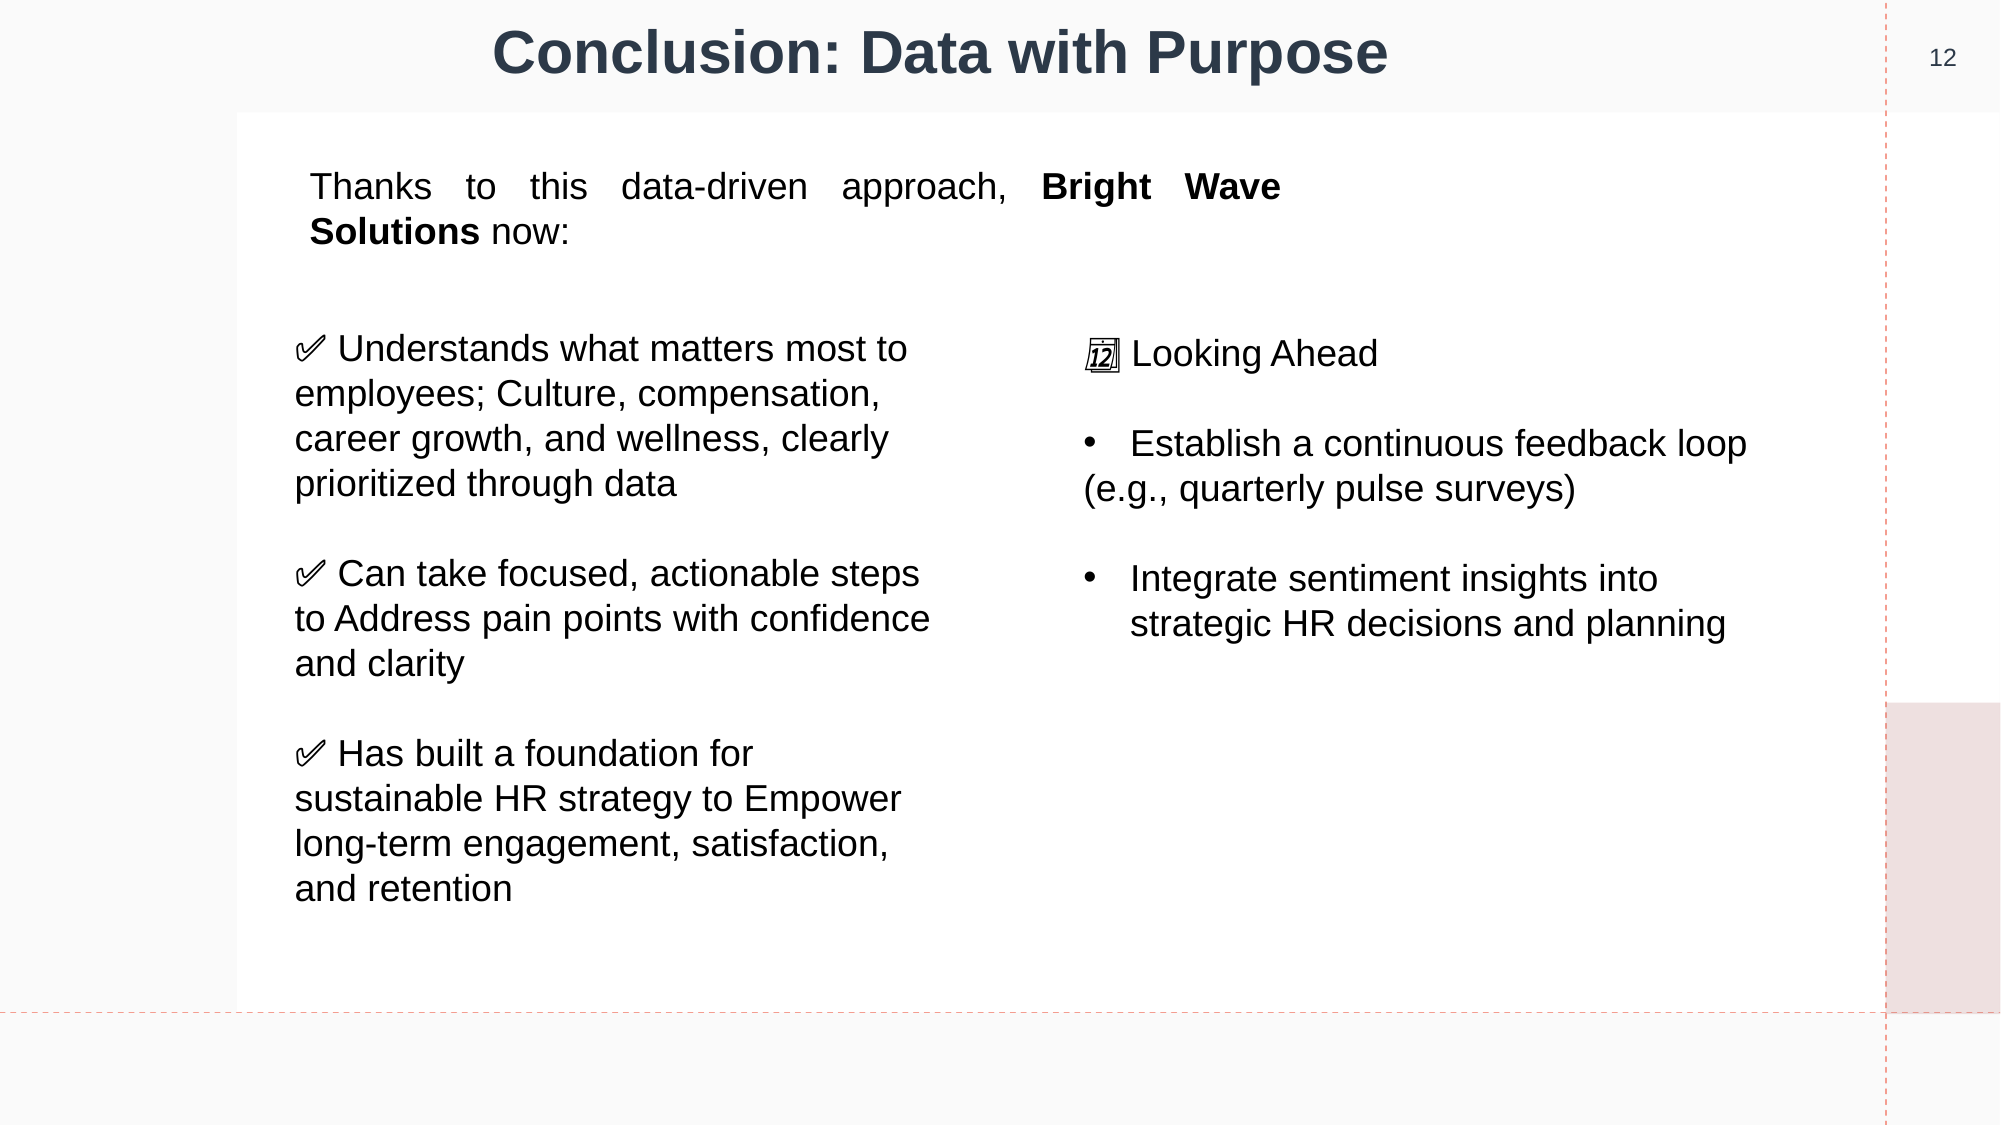

12
# Conclusion: Data with Purpose
Thanks to this data-driven approach, Bright Wave Solutions now:
✅ Understands what matters most to employees; Culture, compensation, career growth, and wellness, clearly prioritized through data

✅ Can take focused, actionable steps to Address pain points with confidence and clarity

✅ Has built a foundation for sustainable HR strategy to Empower long-term engagement, satisfaction, and retention

📆 Looking Ahead

Establish a continuous feedback loop
(e.g., quarterly pulse surveys)

Integrate sentiment insights into strategic HR decisions and planning